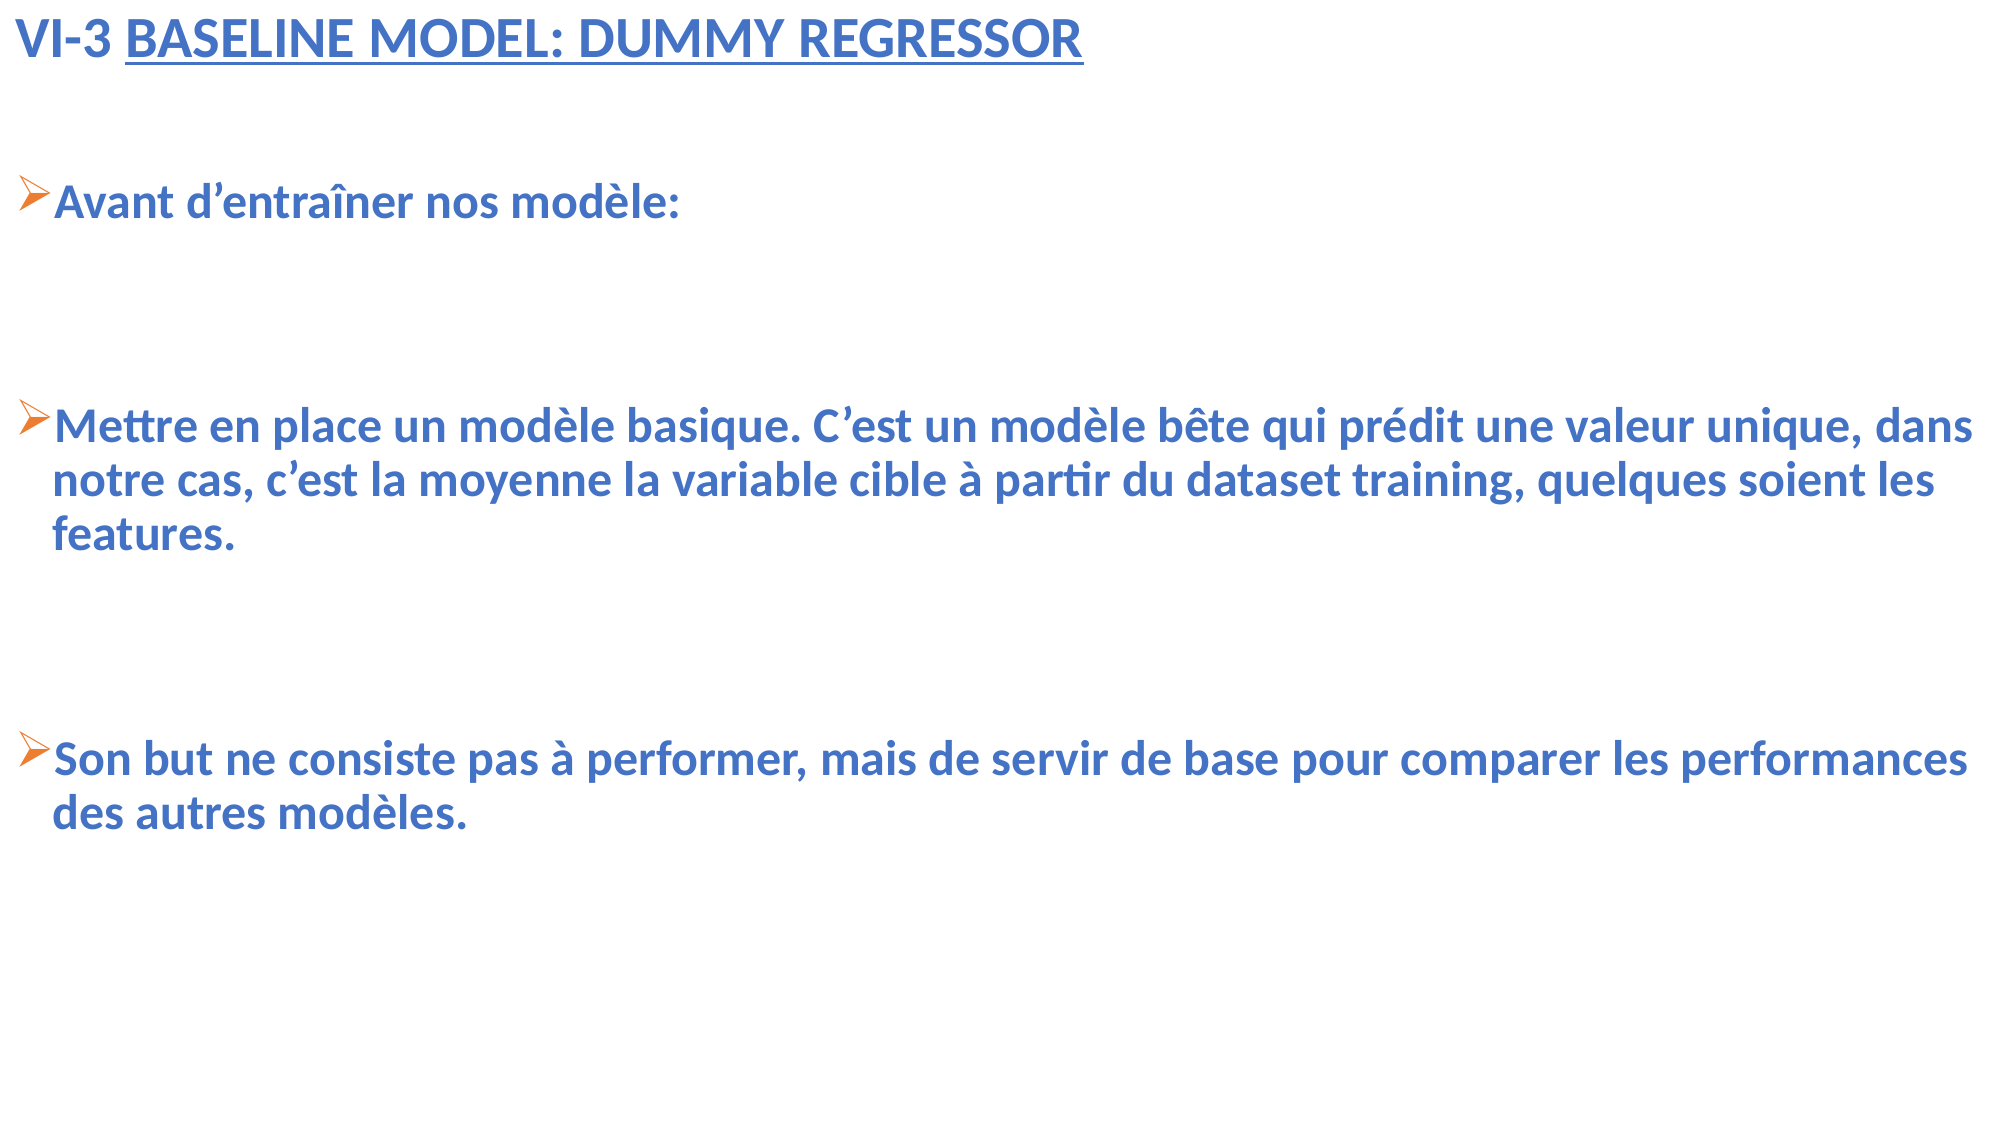

VI-3 BASELINE MODEL: DUMMY REGRESSOR

Avant d’entraîner nos modèle:

Mettre en place un modèle basique. C’est un modèle bête qui prédit une valeur unique, dans notre cas, c’est la moyenne la variable cible à partir du dataset training, quelques soient les features.

Son but ne consiste pas à performer, mais de servir de base pour comparer les performances des autres modèles.